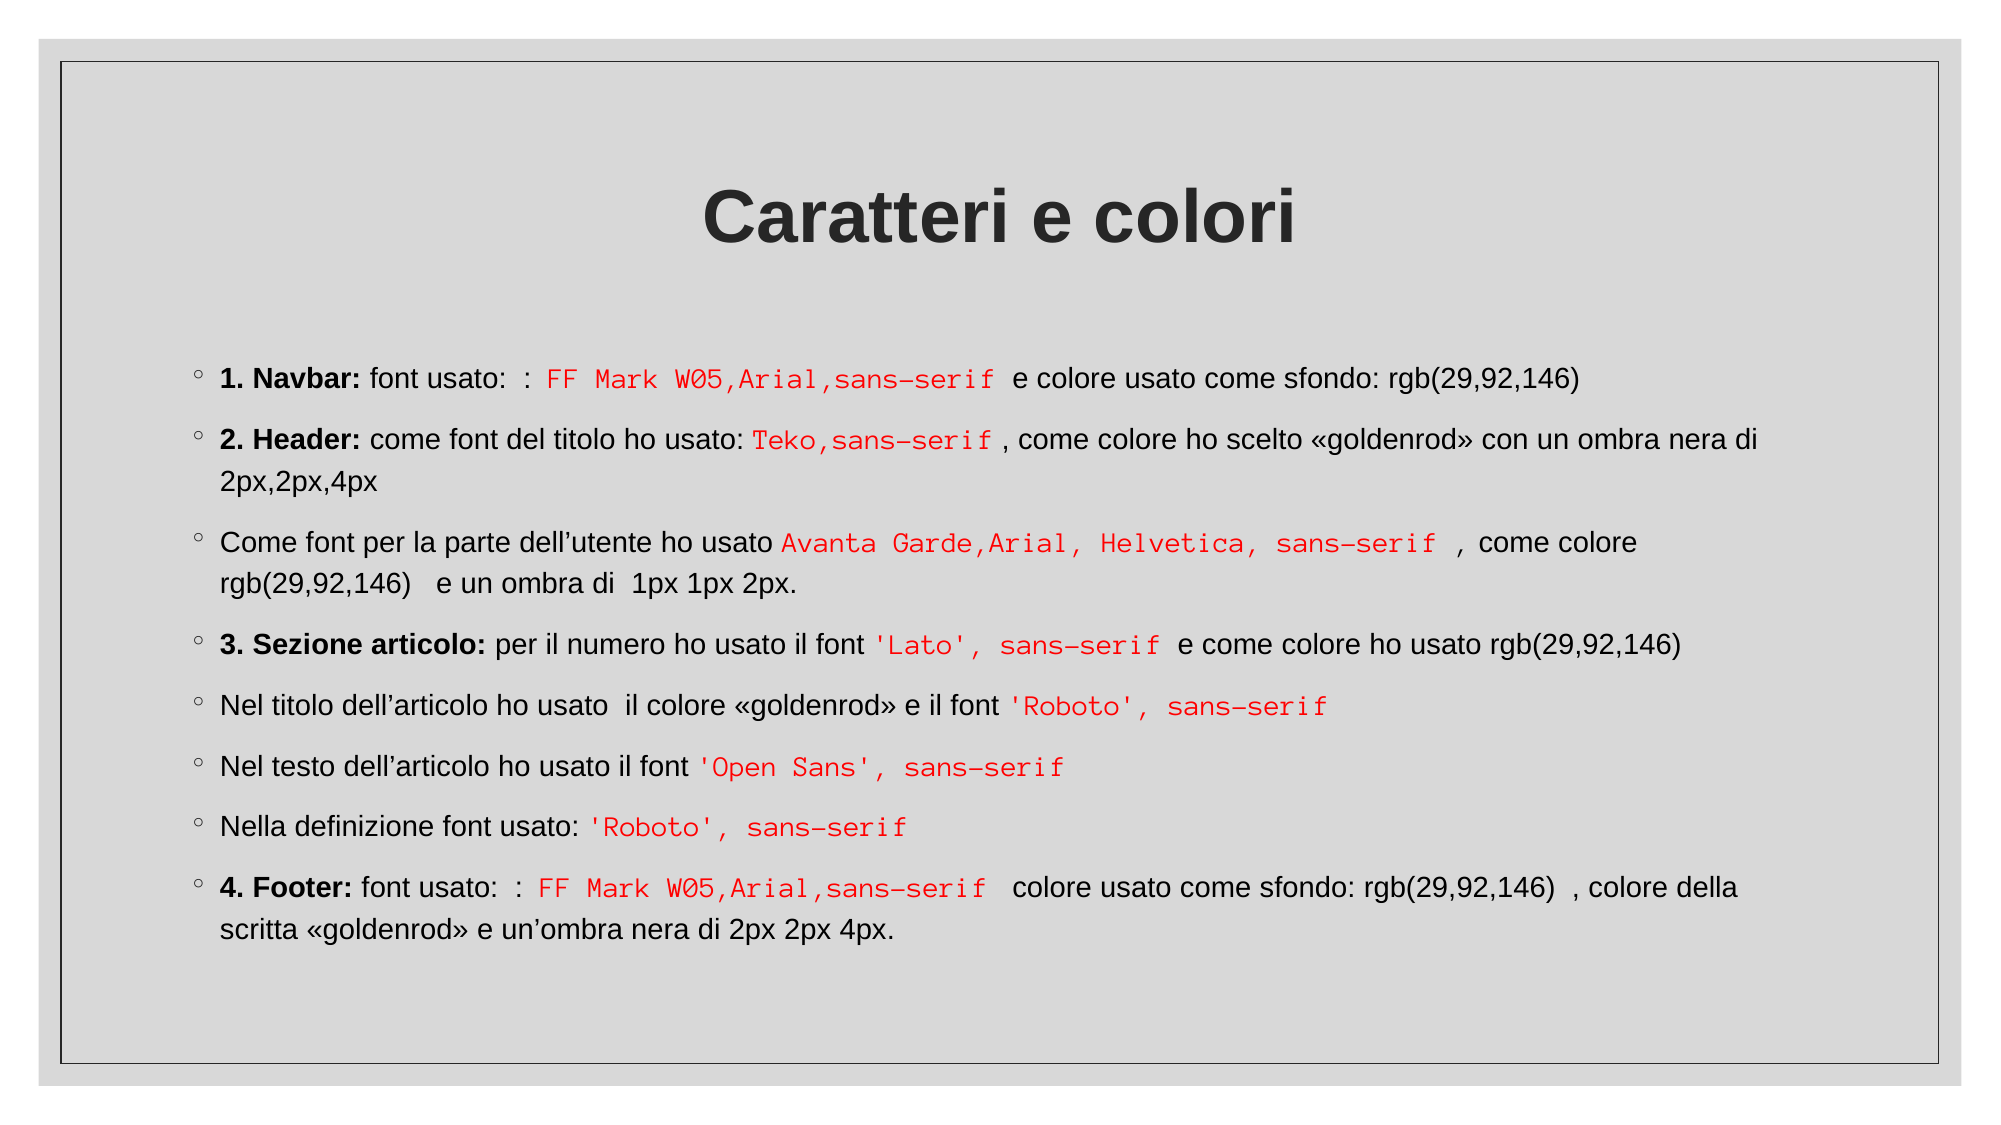

# Caratteri e colori
1. Navbar: font usato:  :  FF Mark W05,Arial,sans-serif e colore usato come sfondo: rgb(29,92,146)
2. Header: come font del titolo ho usato: Teko,sans-serif , come colore ho scelto «goldenrod» con un ombra nera di 2px,2px,4px
Come font per la parte dell’utente ho usato Avanta Garde,Arial, Helvetica, sans-serif , come colore  rgb(29,92,146)  e un ombra di  1px 1px 2px.
3. Sezione articolo: per il numero ho usato il font 'Lato', sans-serif e come colore ho usato rgb(29,92,146)
Nel titolo dell’articolo ho usato  il colore «goldenrod» e il font 'Roboto', sans-serif
Nel testo dell’articolo ho usato il font 'Open Sans', sans-serif
Nella definizione font usato: 'Roboto', sans-serif
4. Footer: font usato:  :  FF Mark W05,Arial,sans-serif  colore usato come sfondo: rgb(29,92,146)  , colore della scritta «goldenrod» e un’ombra nera di 2px 2px 4px.